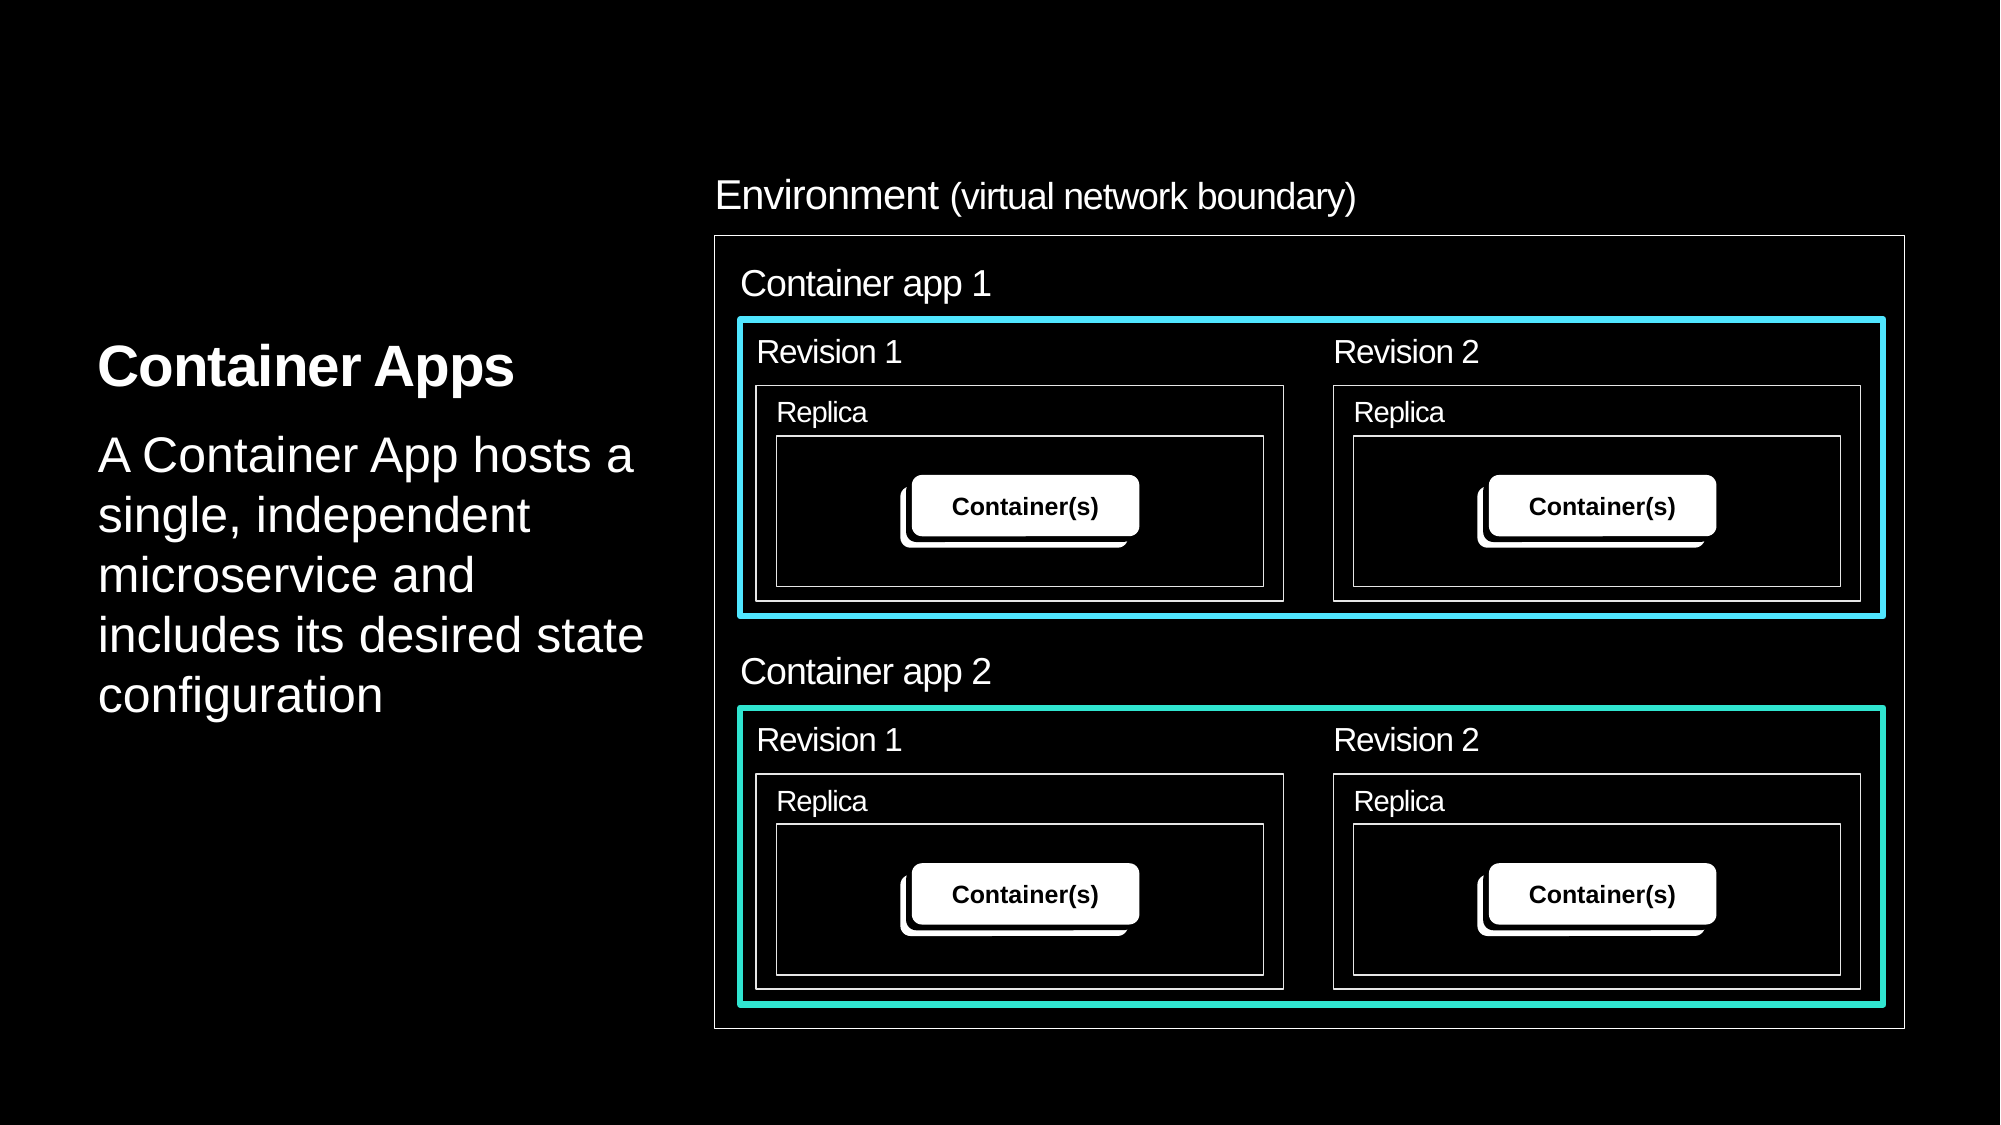

Environment (virtual network boundary)

Container app 1

Revision 1
Revision 2
Container Apps

Replica
Replica
A Container App hosts a single, independent microservice and includes its desired state configuration

Container(s)
Container(s)

Container app 2

Revision 1
Revision 2

Replica
Replica

Container(s)
Container(s)